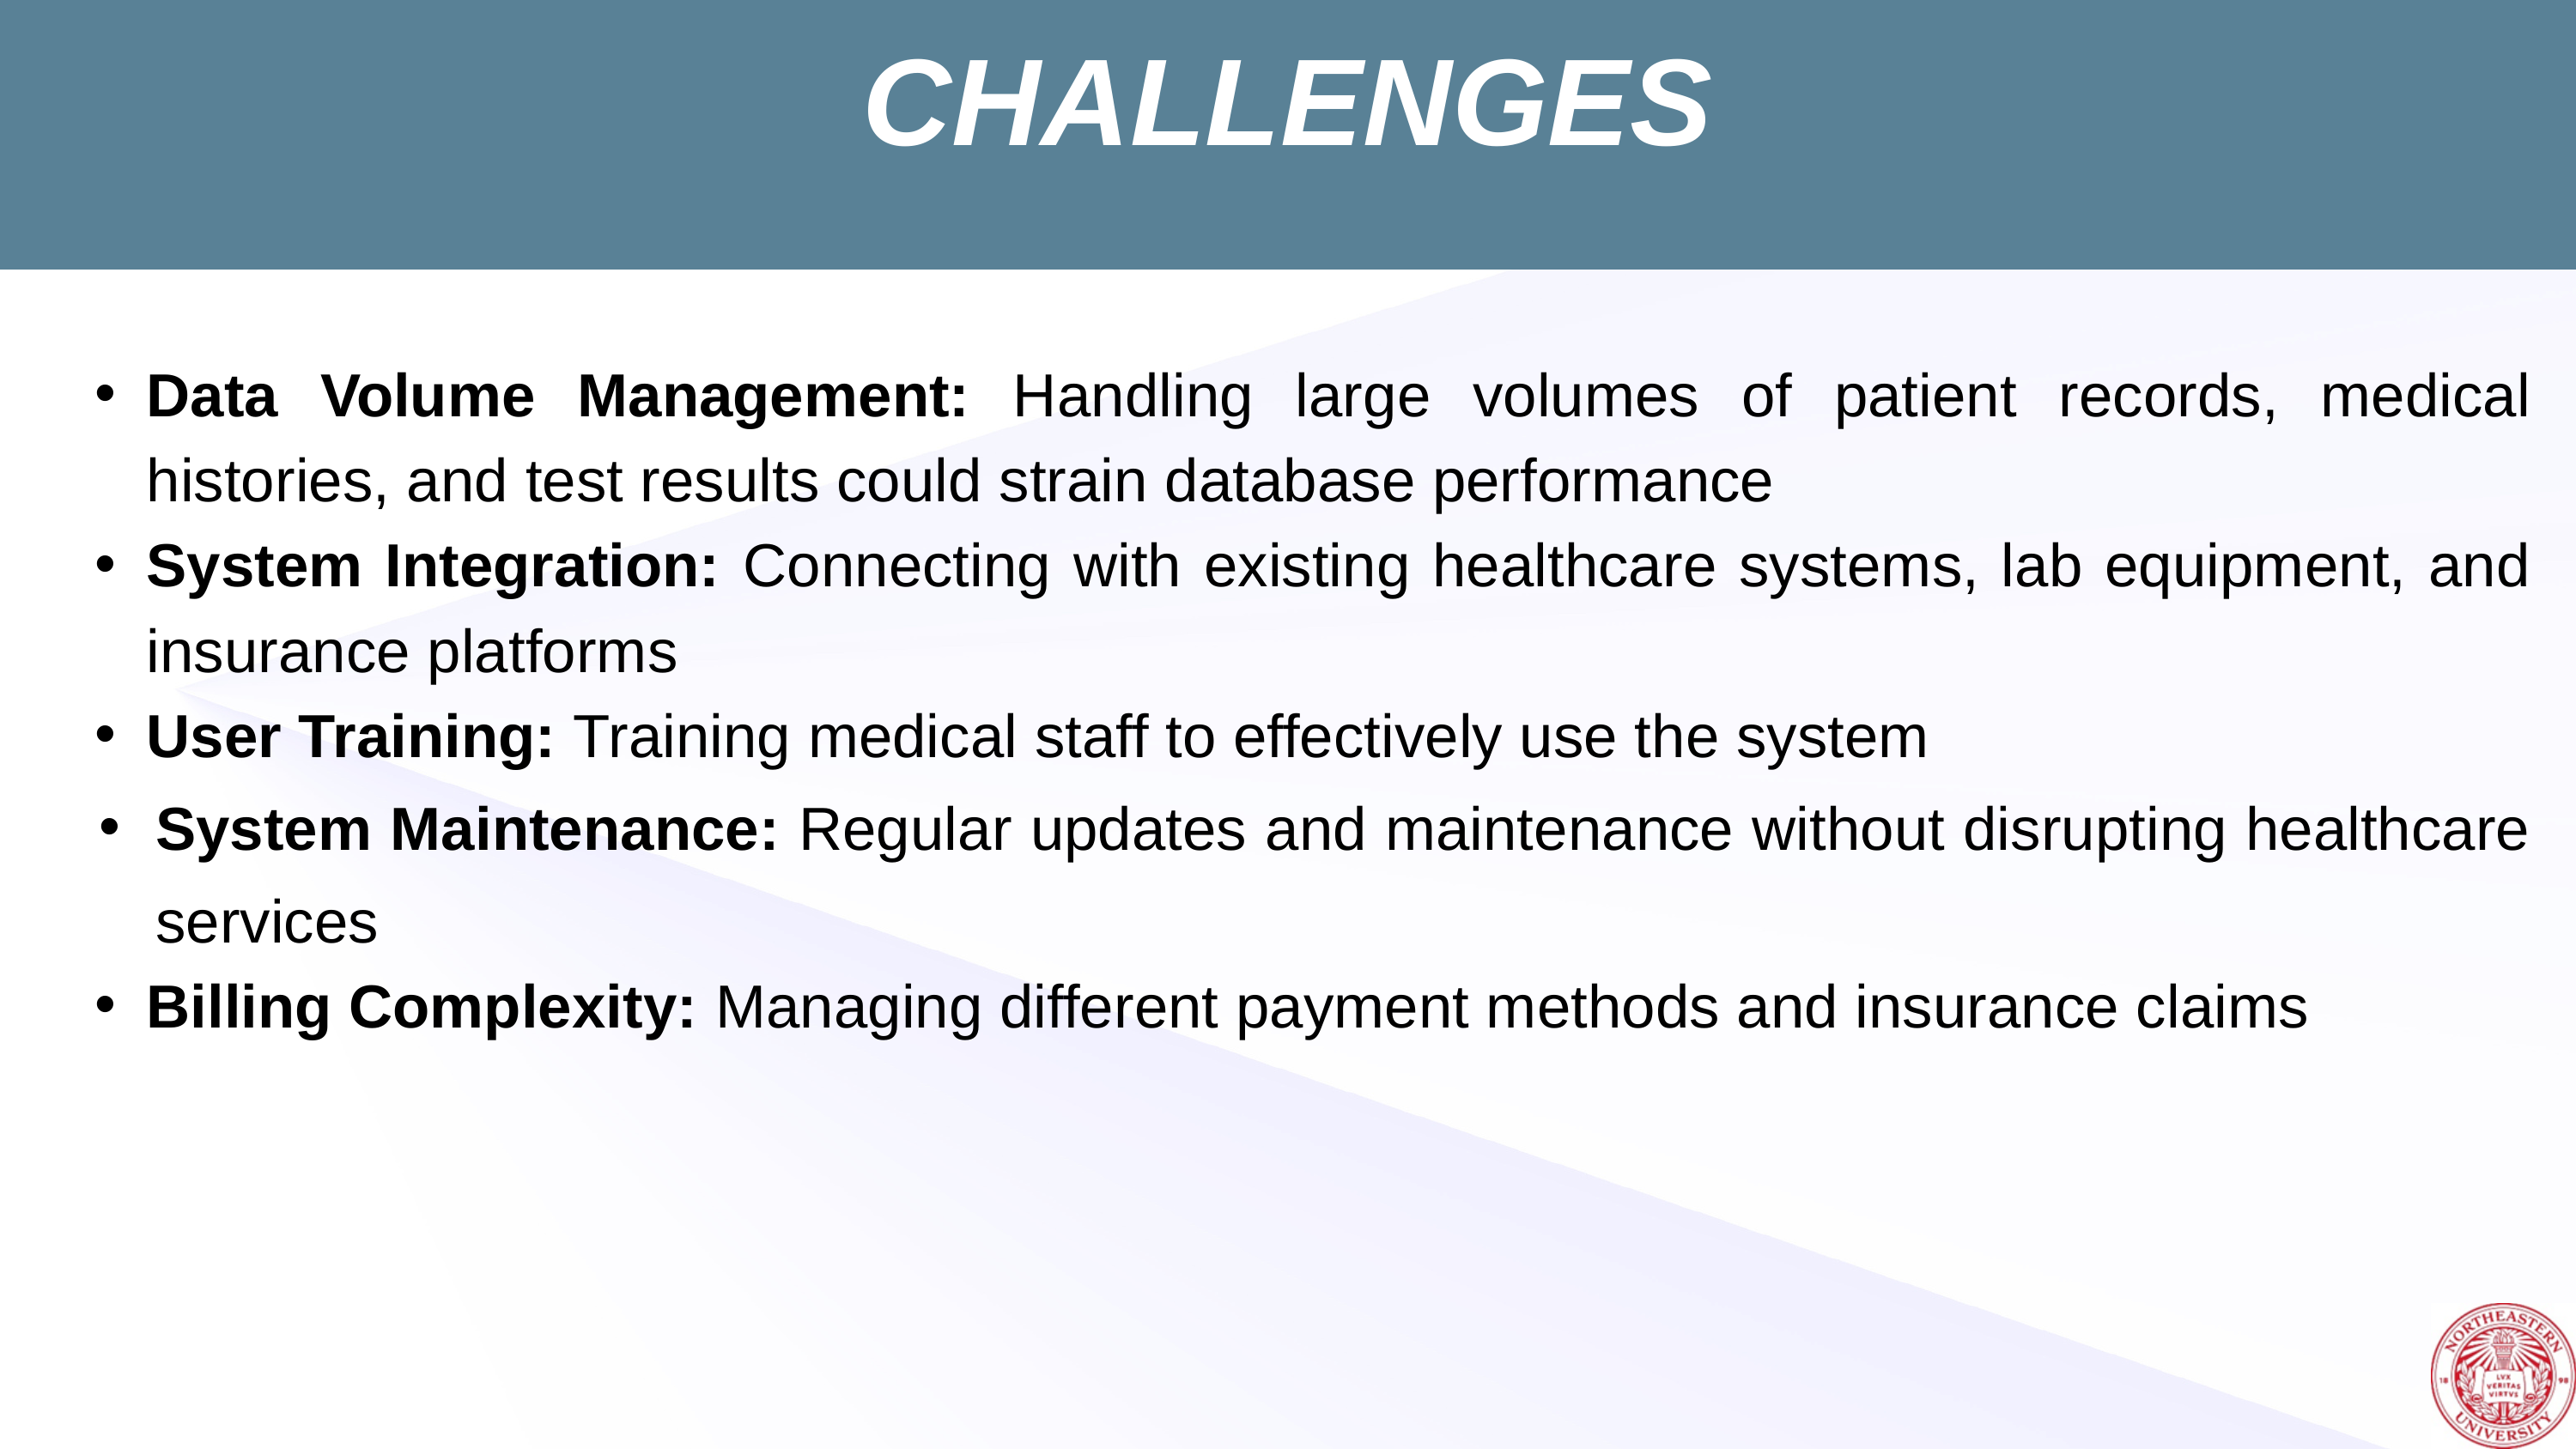

CHALLENGES
Data Volume Management: Handling large volumes of patient records, medical histories, and test results could strain database performance
System Integration: Connecting with existing healthcare systems, lab equipment, and insurance platforms
User Training: Training medical staff to effectively use the system
System Maintenance: Regular updates and maintenance without disrupting healthcare services
Billing Complexity: Managing different payment methods and insurance claims